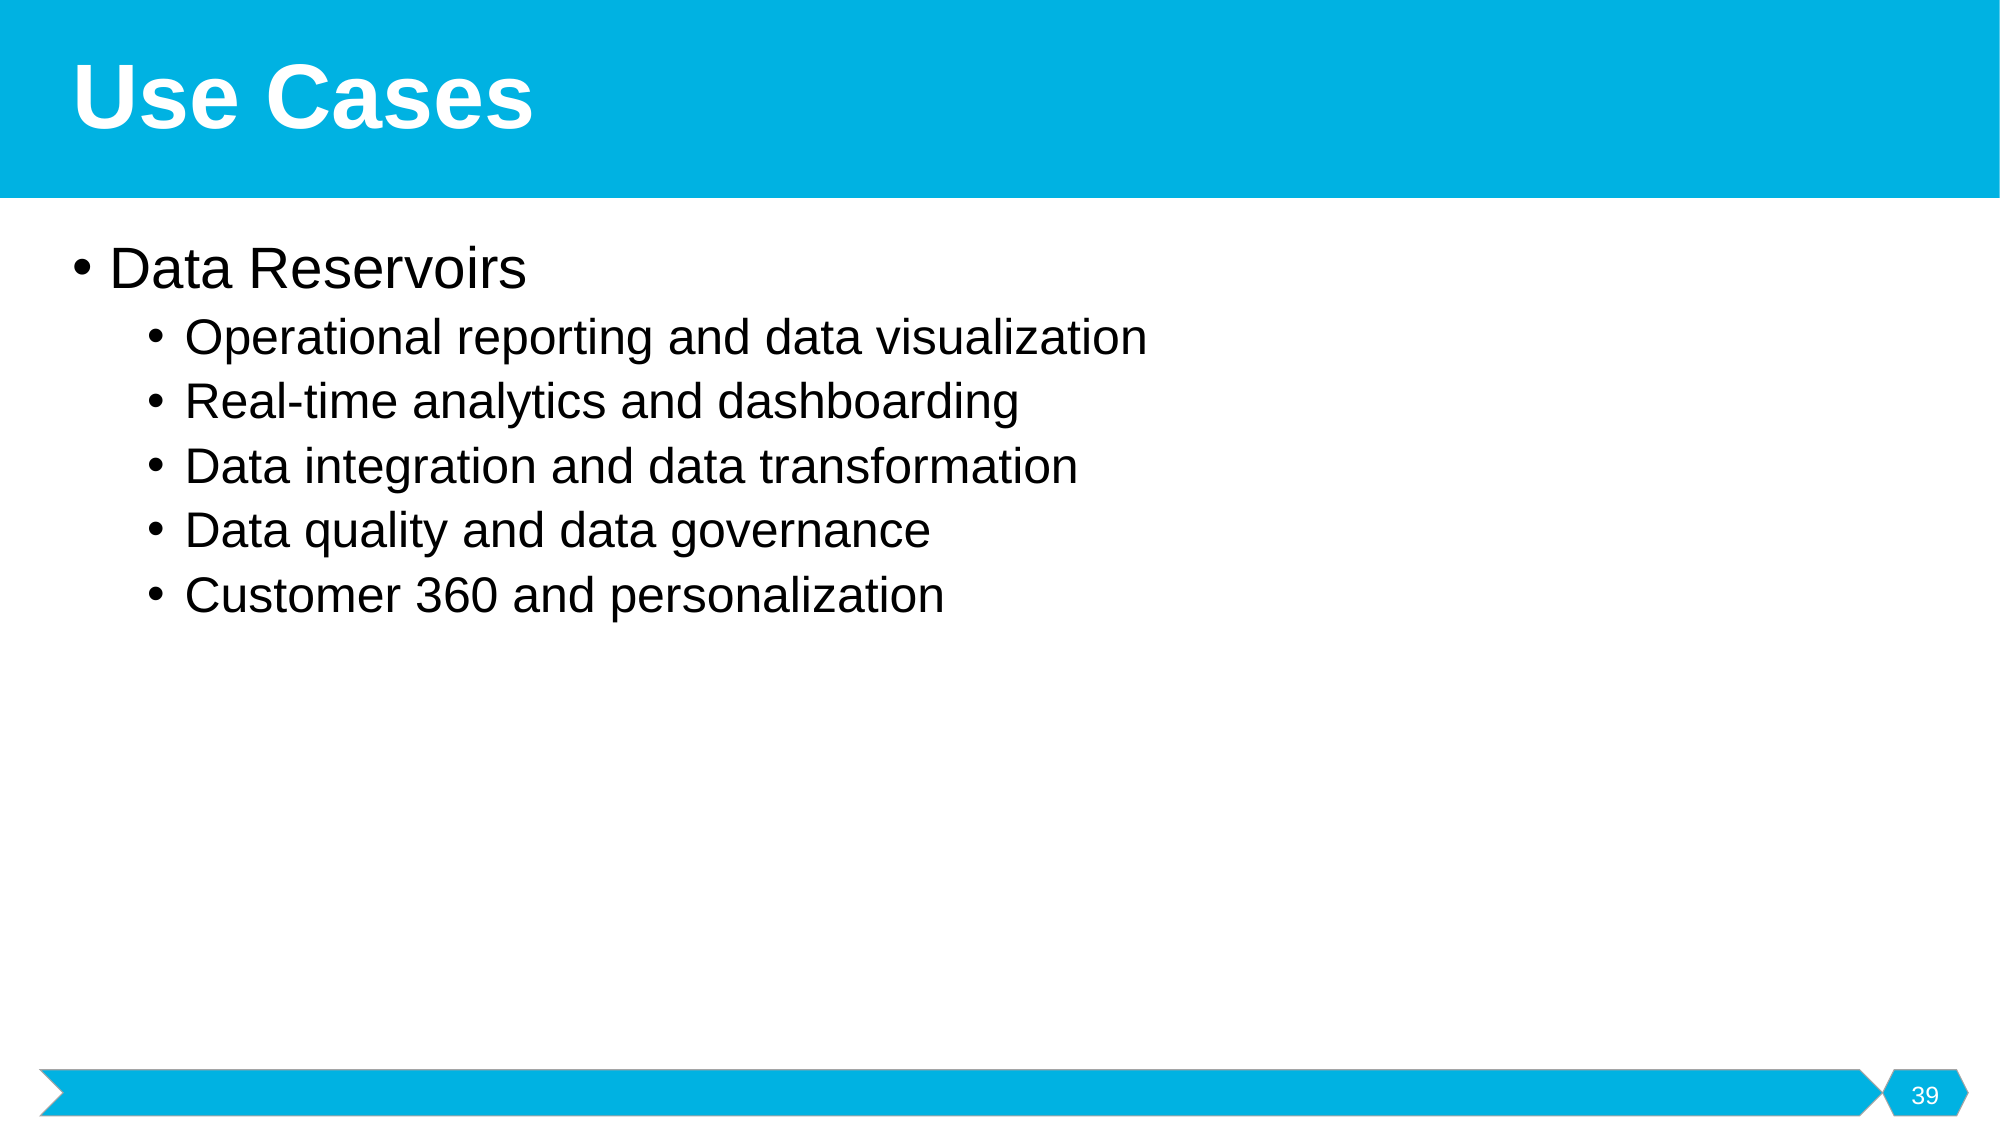

# Use Cases
Data Reservoirs
Operational reporting and data visualization
Real-time analytics and dashboarding
Data integration and data transformation
Data quality and data governance
Customer 360 and personalization
39